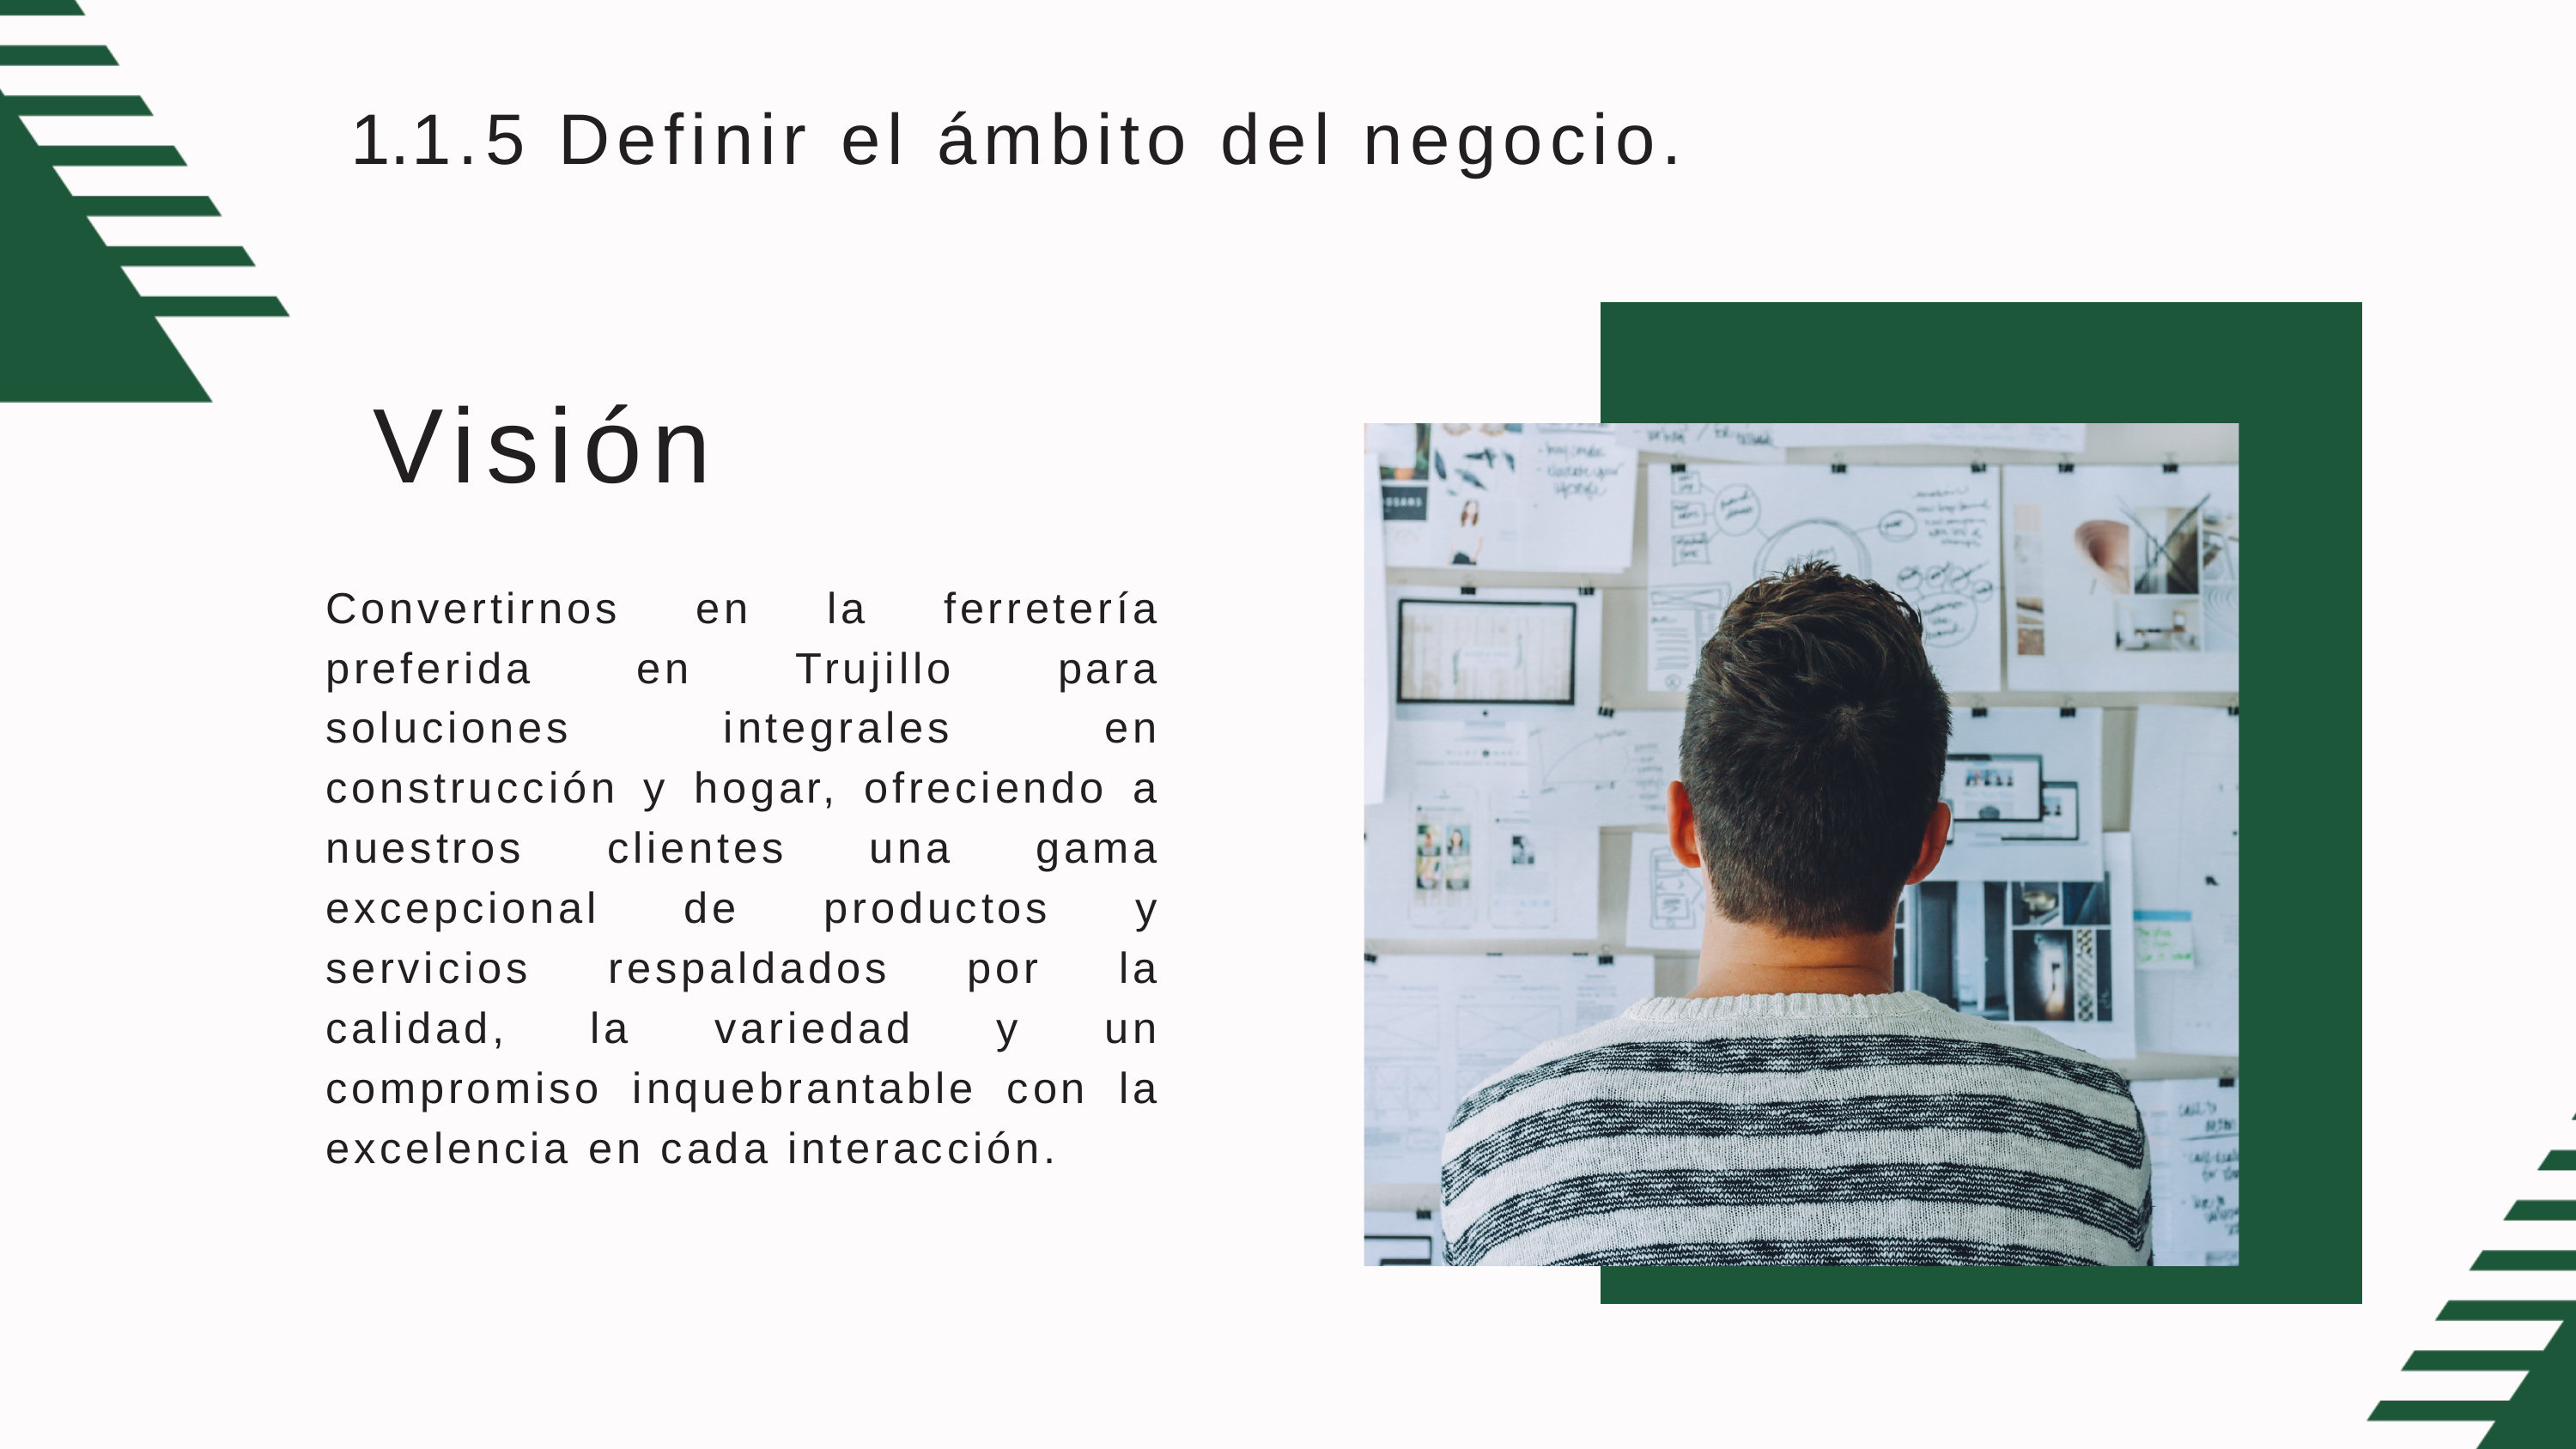

1.5 Definir el ámbito del negocio.

Visión

Convertirnos en la ferretería preferida en Trujillo para soluciones integrales en construcción y hogar, ofreciendo a nuestros clientes una gama excepcional de productos y servicios respaldados por la calidad, la variedad y un compromiso inquebrantable con la excelencia en cada interacción.